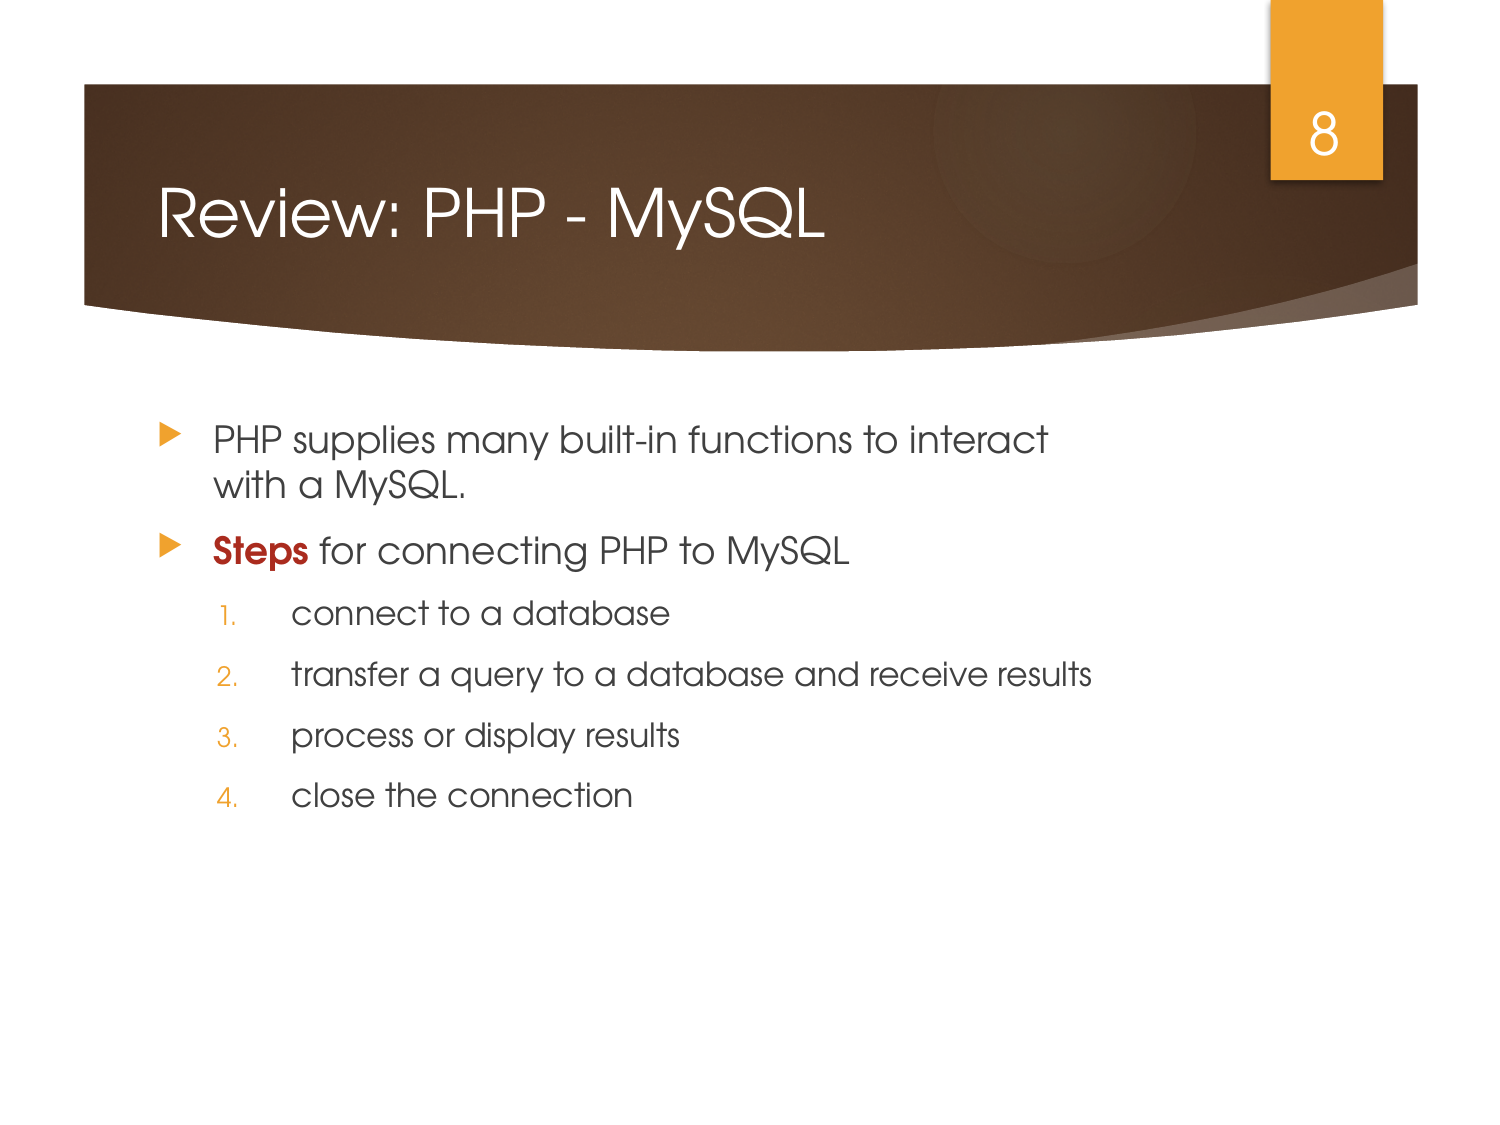

8
# Review: PHP - MySQL
PHP supplies many built-in functions to interact
with a MySQL.
Steps for connecting PHP to MySQL
connect to a database
transfer a query to a database and receive results
process or display results
close the connection